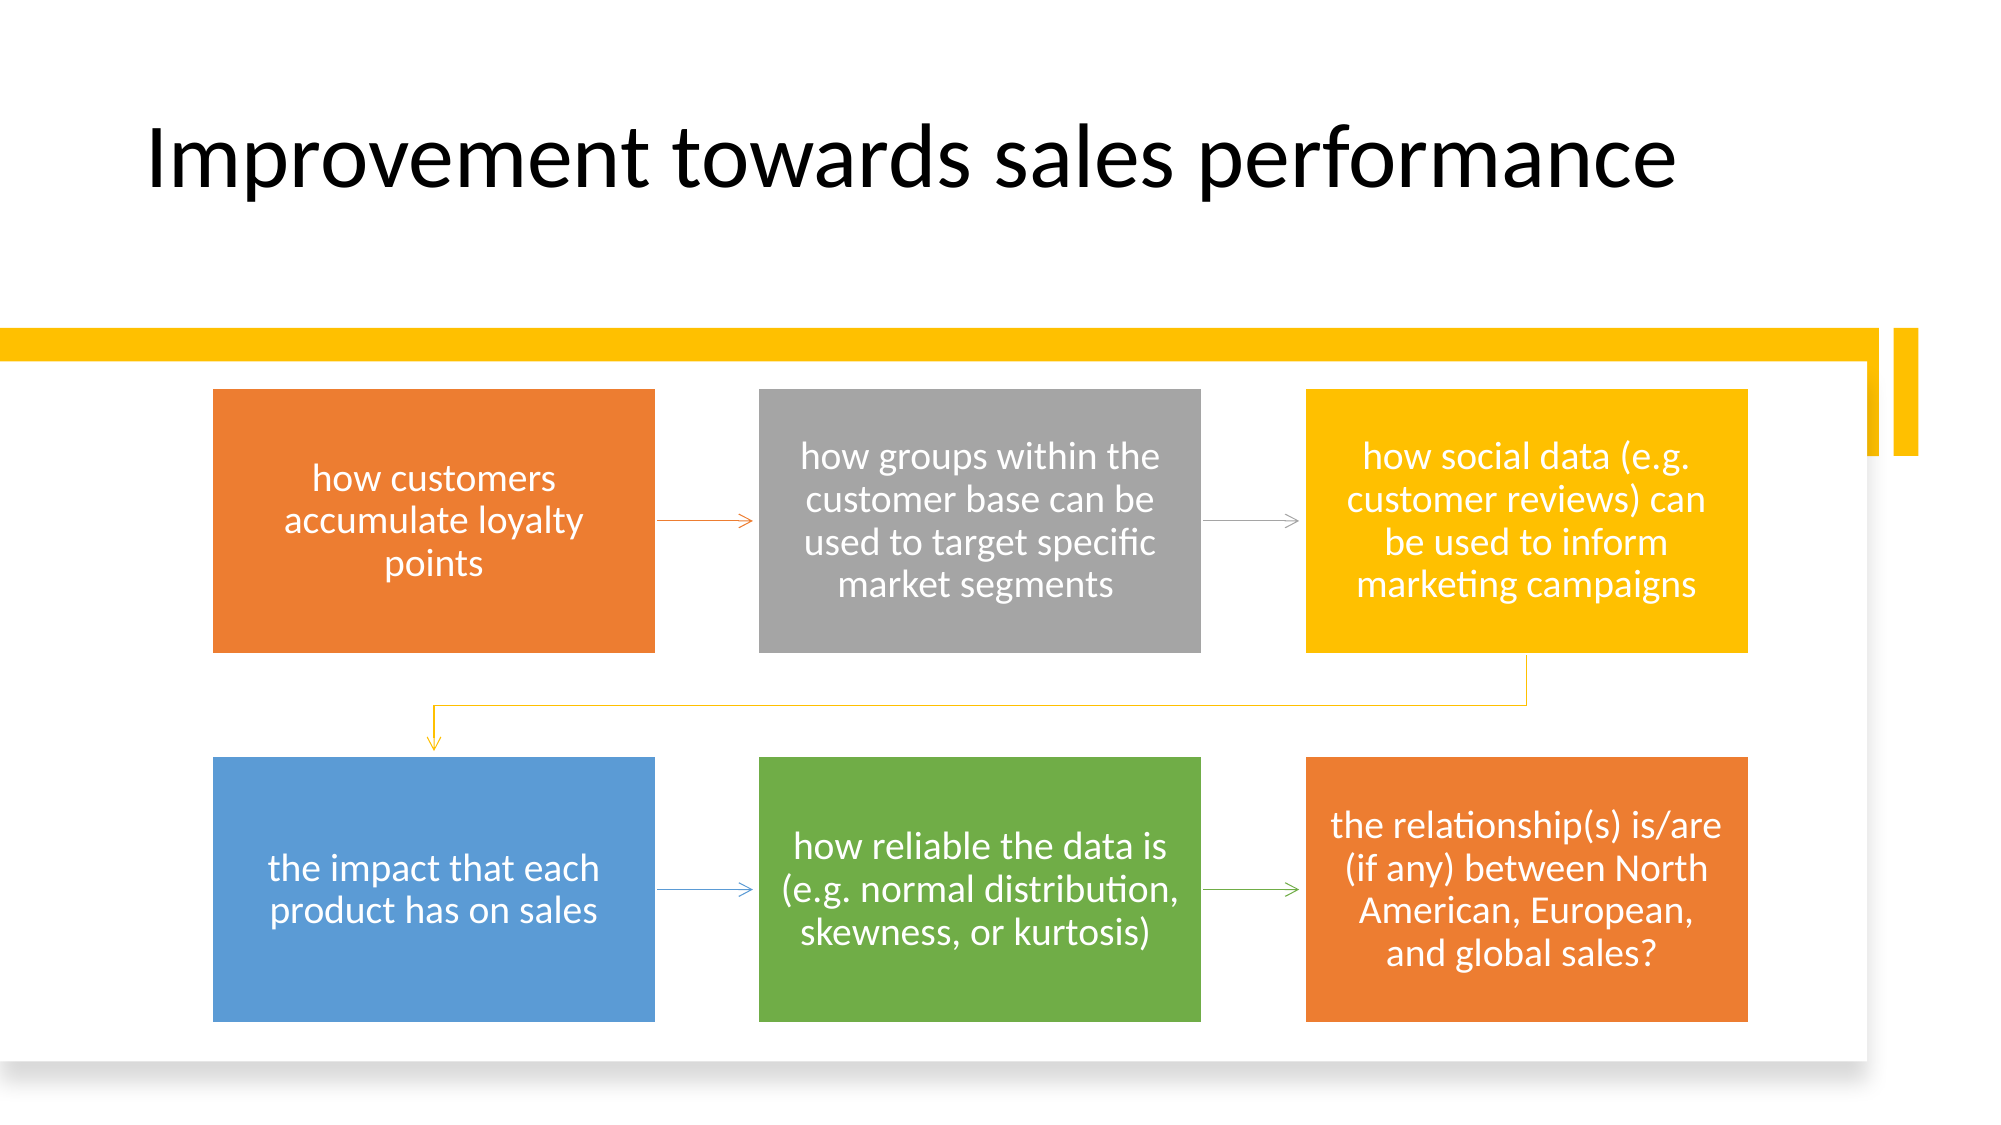

# Improvement towards sales performance

how customers accumulate loyalty points

how groups within the customer base can be used to target specific market segments

how social data (e.g. customer reviews) can be used to inform marketing campaigns

the impact that each product has on sales

how reliable the data is (e.g. normal distribution, skewness, or kurtosis)
the relationship(s) is/are (if any) between North American, European, and global sales?